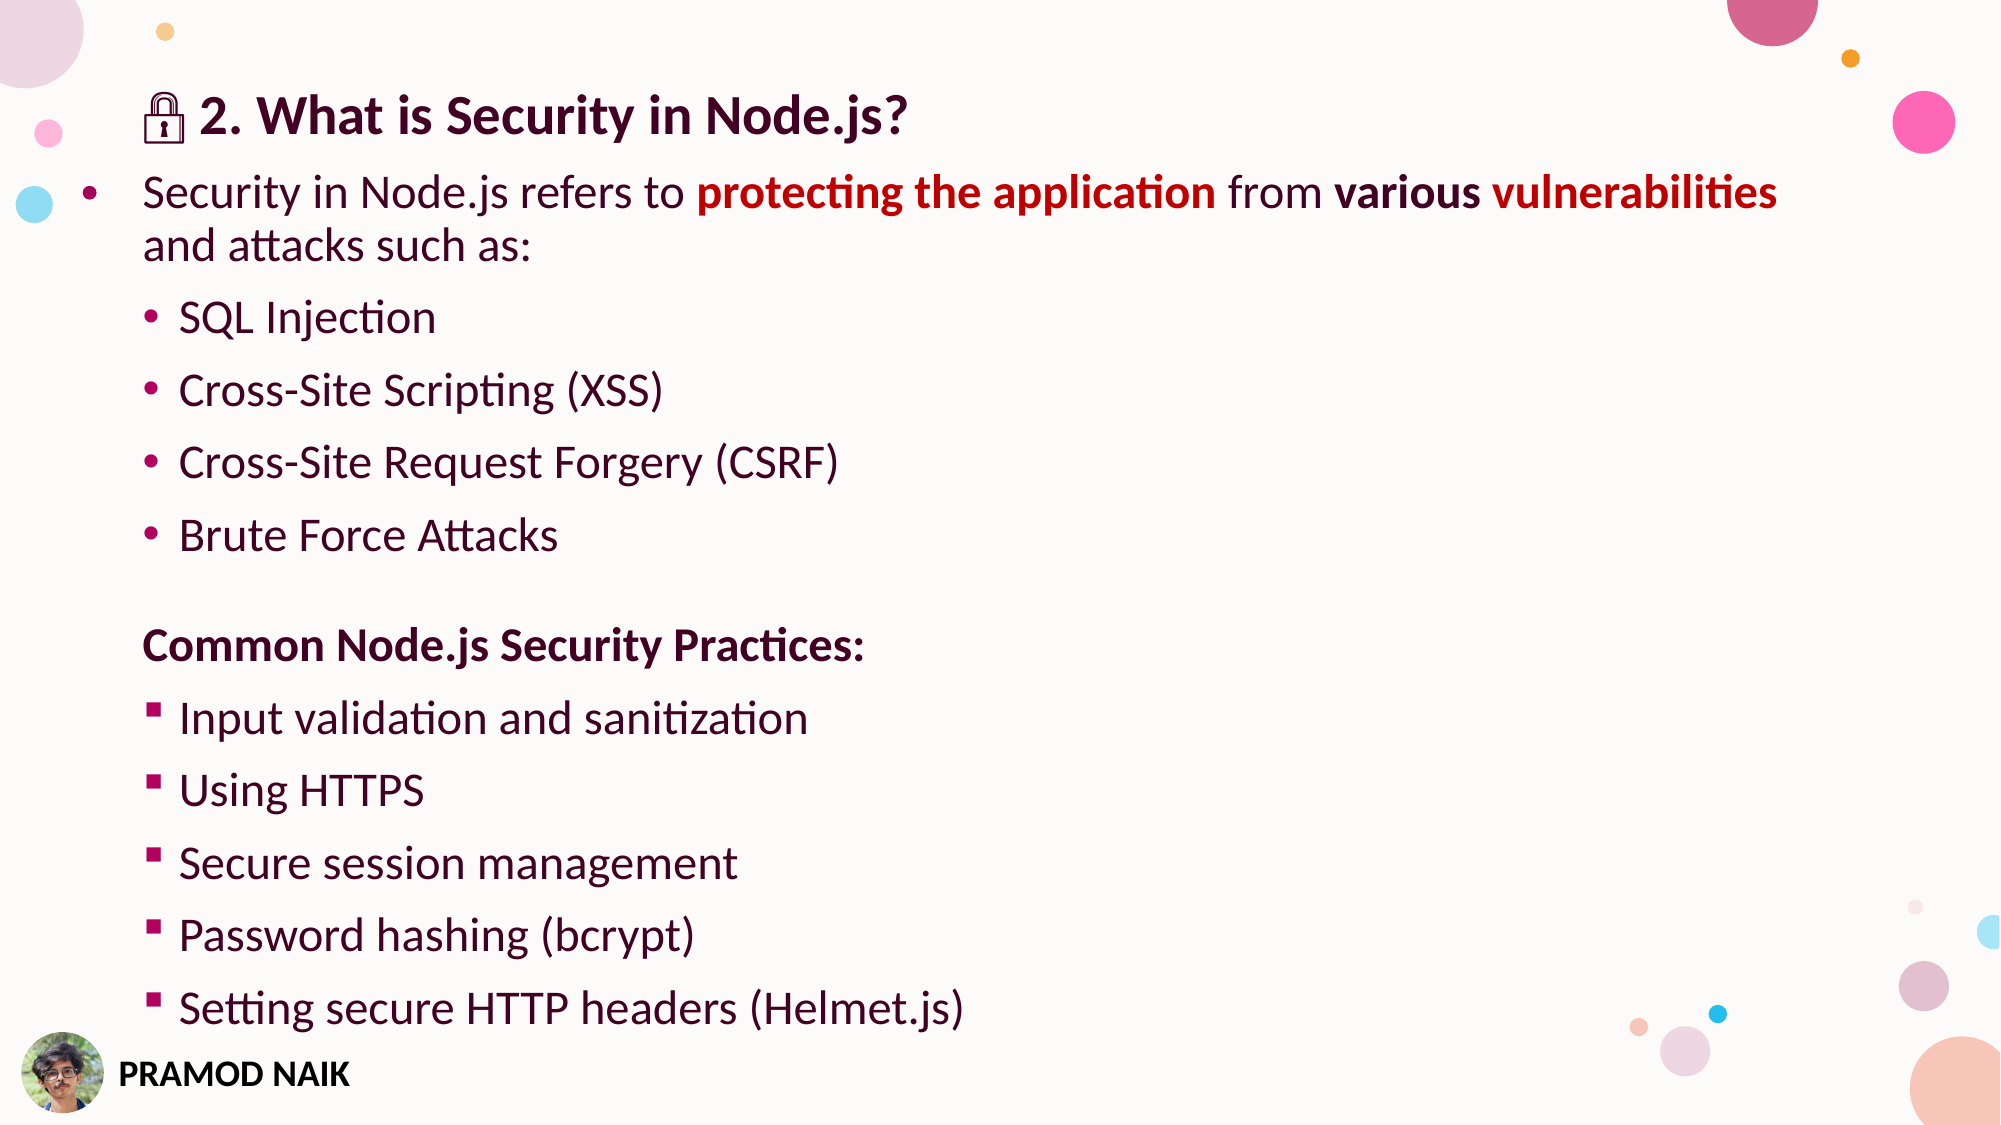

🔒 2. What is Security in Node.js?
Security in Node.js refers to protecting the application from various vulnerabilities and attacks such as:
SQL Injection
Cross-Site Scripting (XSS)
Cross-Site Request Forgery (CSRF)
Brute Force Attacks

Common Node.js Security Practices:
Input validation and sanitization
Using HTTPS
Secure session management
Password hashing (bcrypt)
Setting secure HTTP headers (Helmet.js)